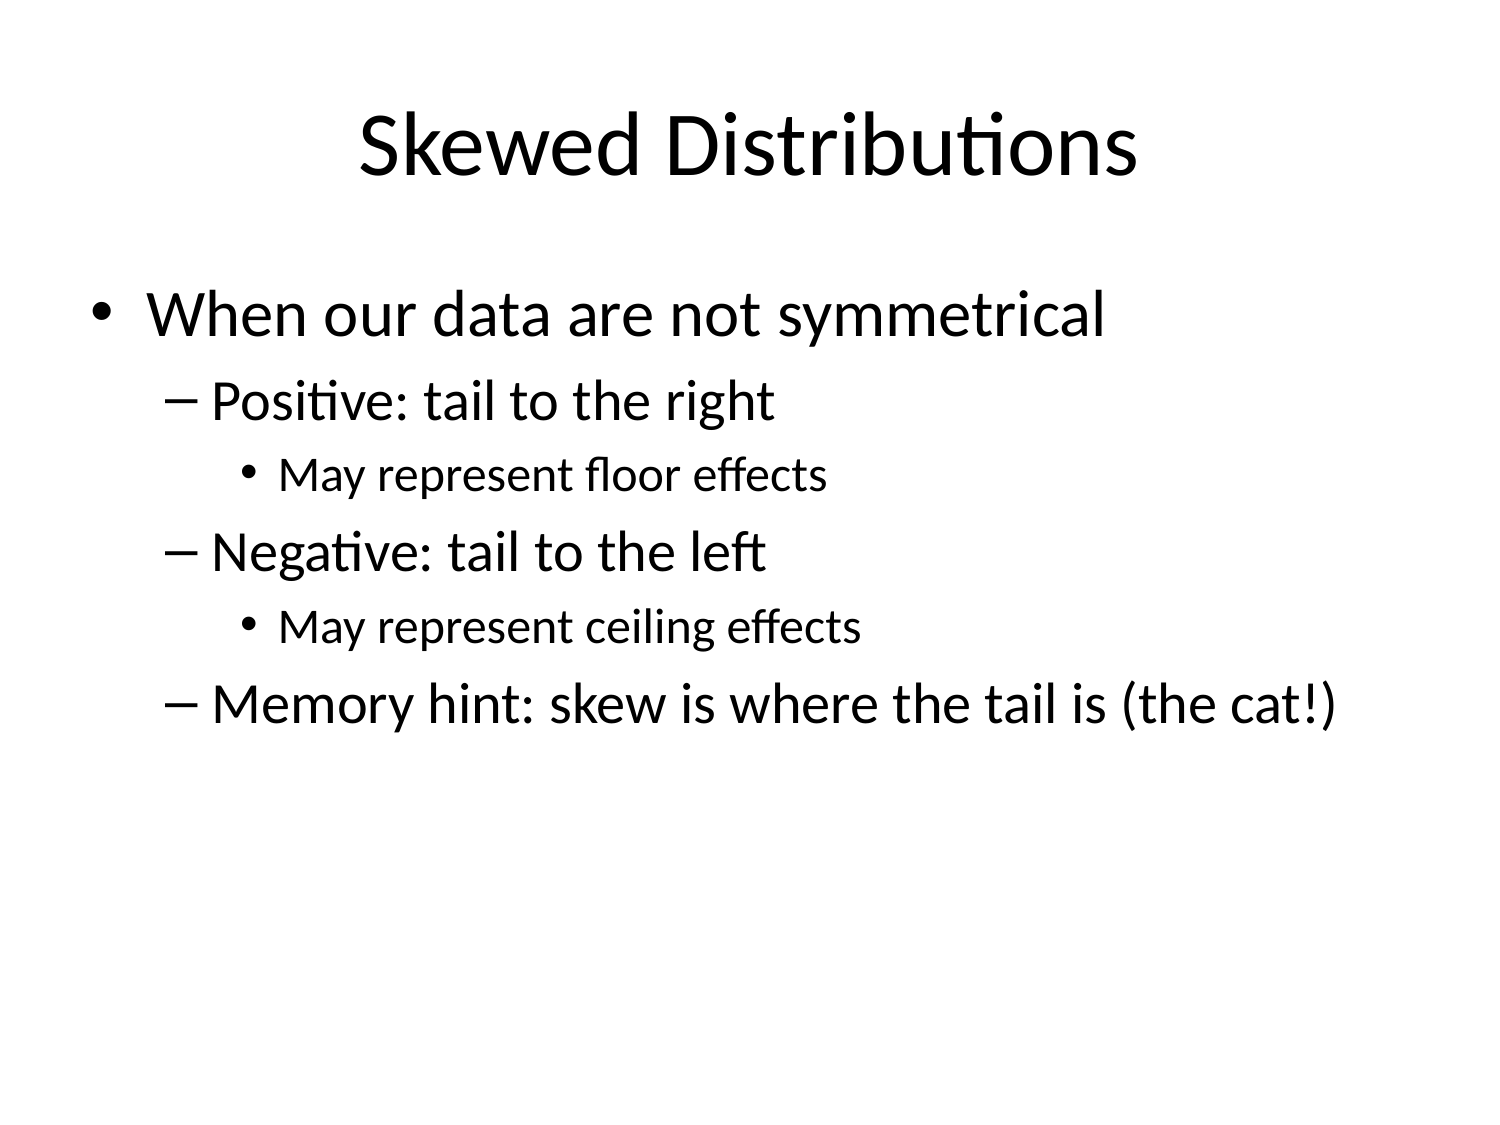

# Skewed Distributions
When our data are not symmetrical
Positive: tail to the right
May represent floor effects
Negative: tail to the left
May represent ceiling effects
Memory hint: skew is where the tail is (the cat!)